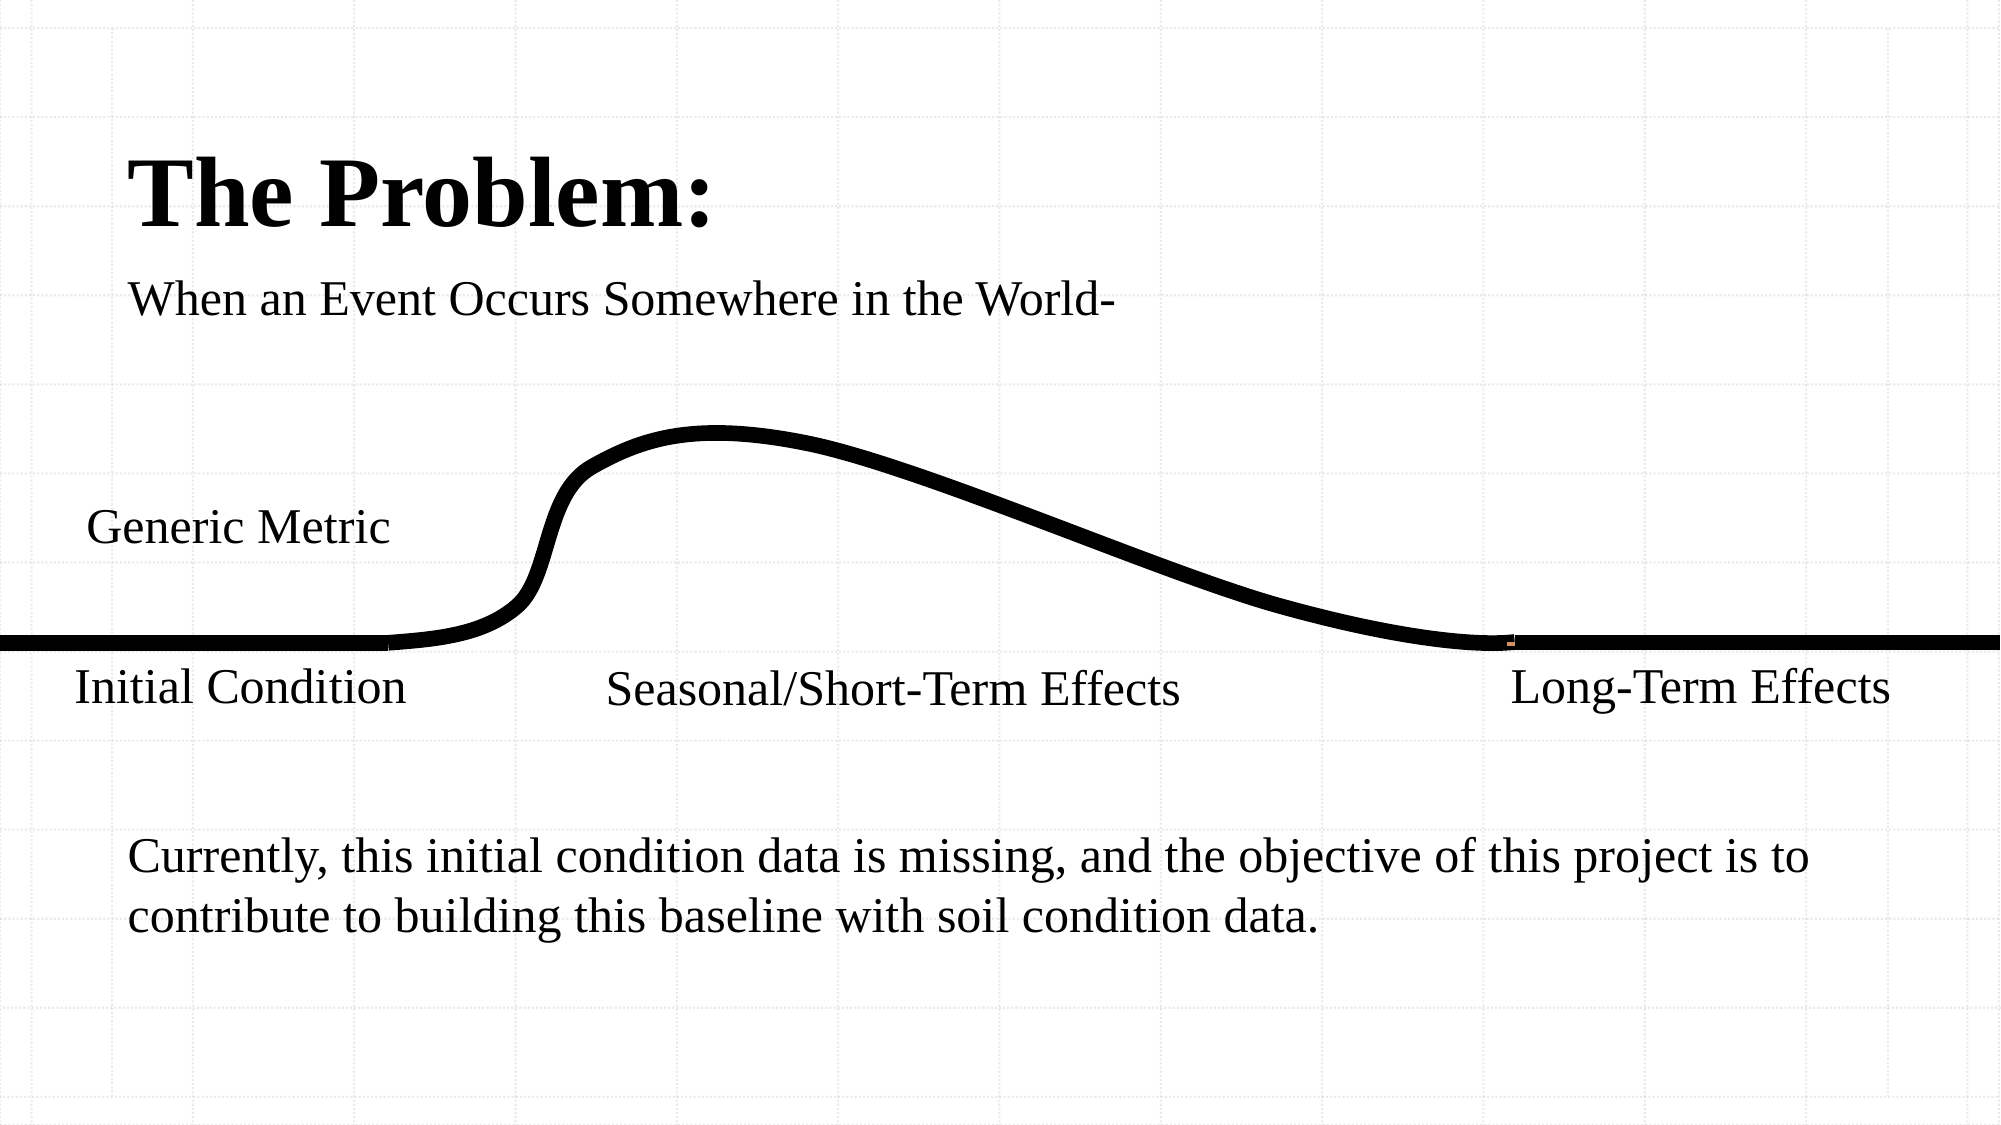

The Problem:
When an Event Occurs Somewhere in the World-

Generic Metric
Initial Condition
Long-Term Effects
Seasonal/Short-Term Effects
Currently, this initial condition data is missing, and the objective of this project is to contribute to building this baseline with soil condition data.